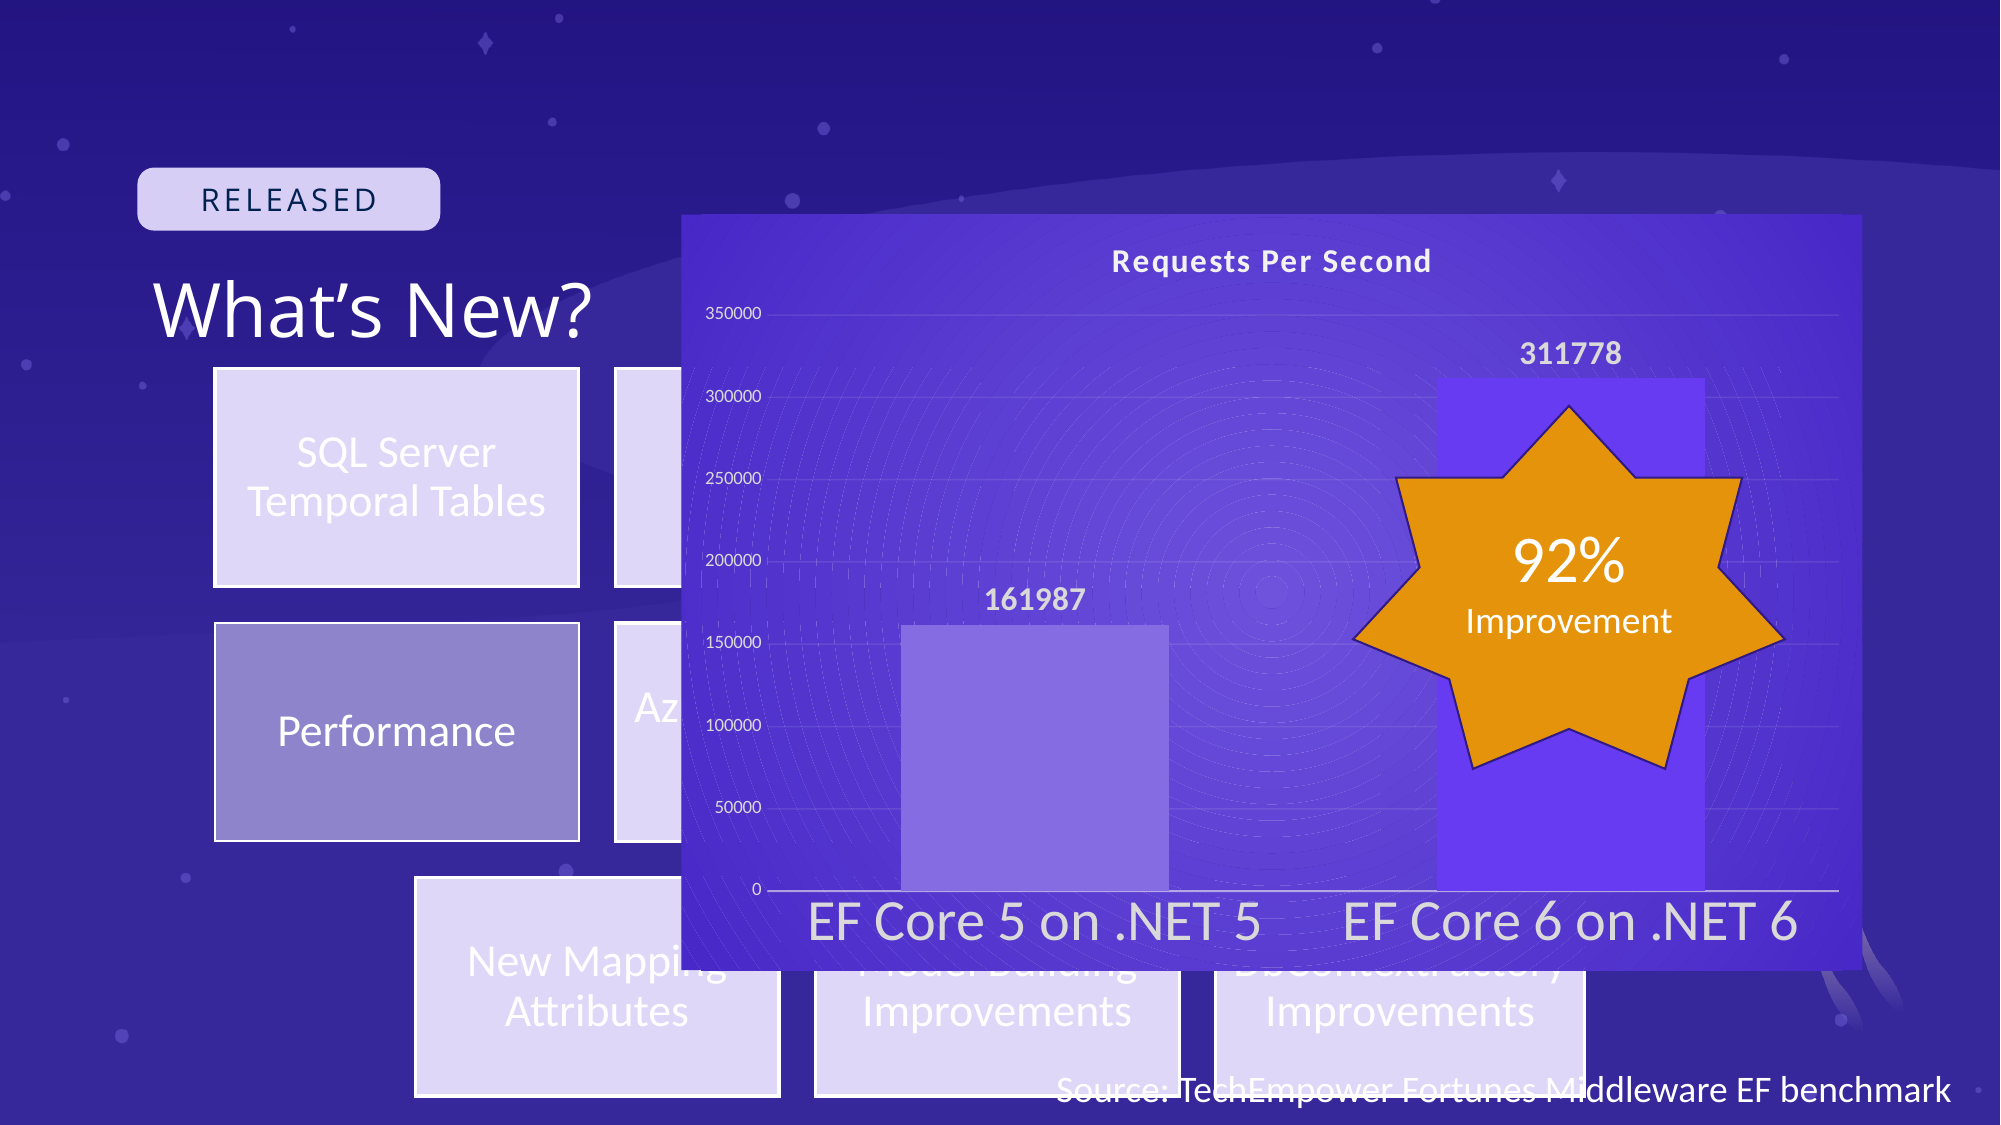

### Chart: Requests Per Second

| Category | RPS |
|---|---|
| EF Core 5 on .NET 5 | 161987.0 |
| EF Core 6 on .NET 6 | 311778.0 |
# What’s New?
SQL Server Temporal Tables
Migration Bundles
Pre-convention Model Configuration
Compiled Models
92% Improvement
Performance
Azure Cosmos DB Support
Reverse-Engineering
LINQ Enhancements
New Mapping Attributes
Model Building Improvements
DbContextFactory Improvements
Source: TechEmpower Fortunes Middleware EF benchmark